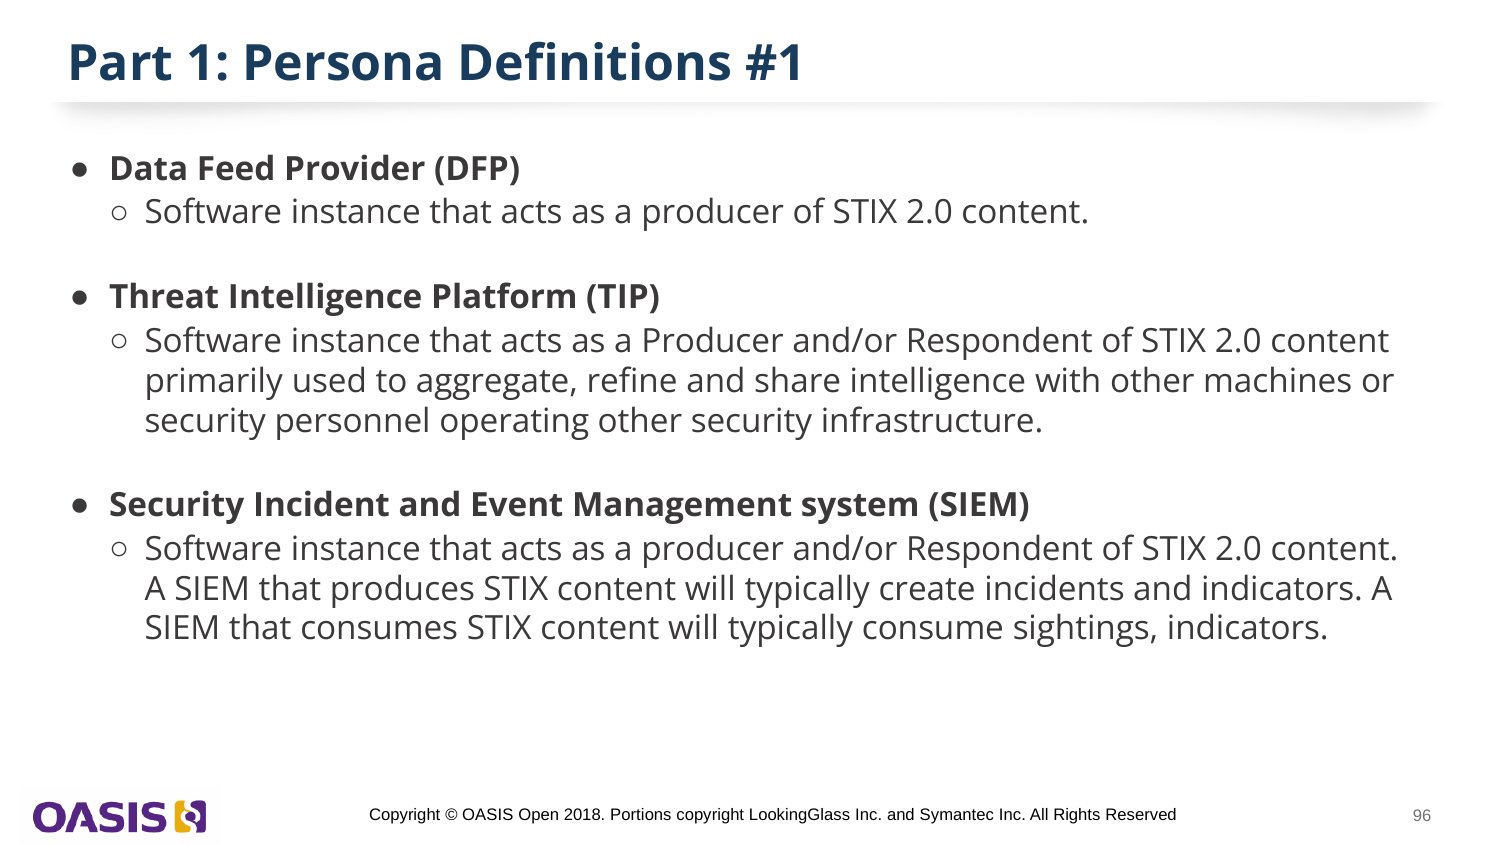

# Part 1: Persona Definitions #1
Data Feed Provider (DFP)
Software instance that acts as a producer of STIX 2.0 content.
Threat Intelligence Platform (TIP)
Software instance that acts as a Producer and/or Respondent of STIX 2.0 content primarily used to aggregate, refine and share intelligence with other machines or security personnel operating other security infrastructure.
Security Incident and Event Management system (SIEM)
Software instance that acts as a producer and/or Respondent of STIX 2.0 content. A SIEM that produces STIX content will typically create incidents and indicators. A SIEM that consumes STIX content will typically consume sightings, indicators.